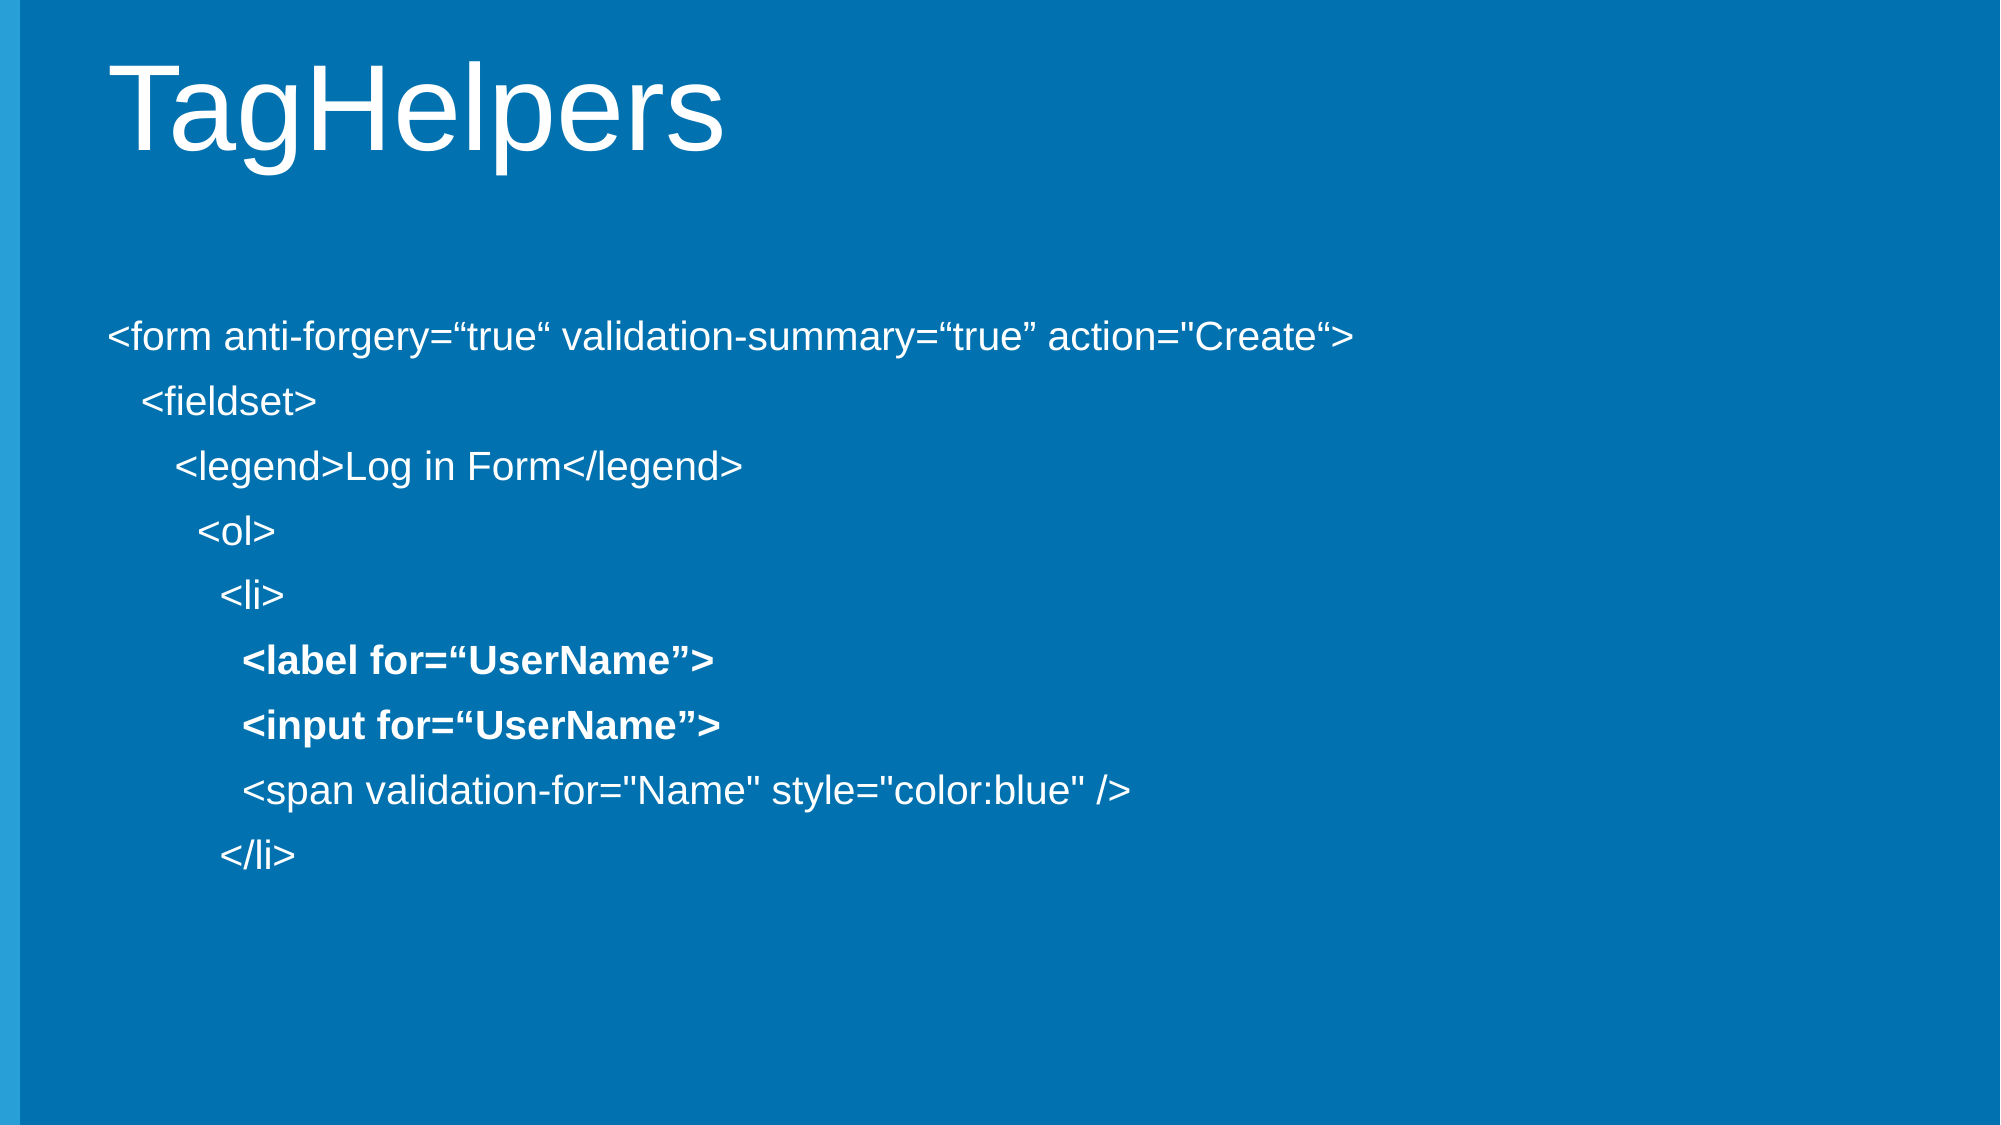

# TagHelpers
<form anti-forgery=“true“ validation-summary=“true” action="Create“>
   <fieldset>
      <legend>Log in Form</legend>
        <ol>
          <li>
            <label for=“UserName”>
            <input for=“UserName”>
            <span validation-for="Name" style="color:blue" />
          </li>